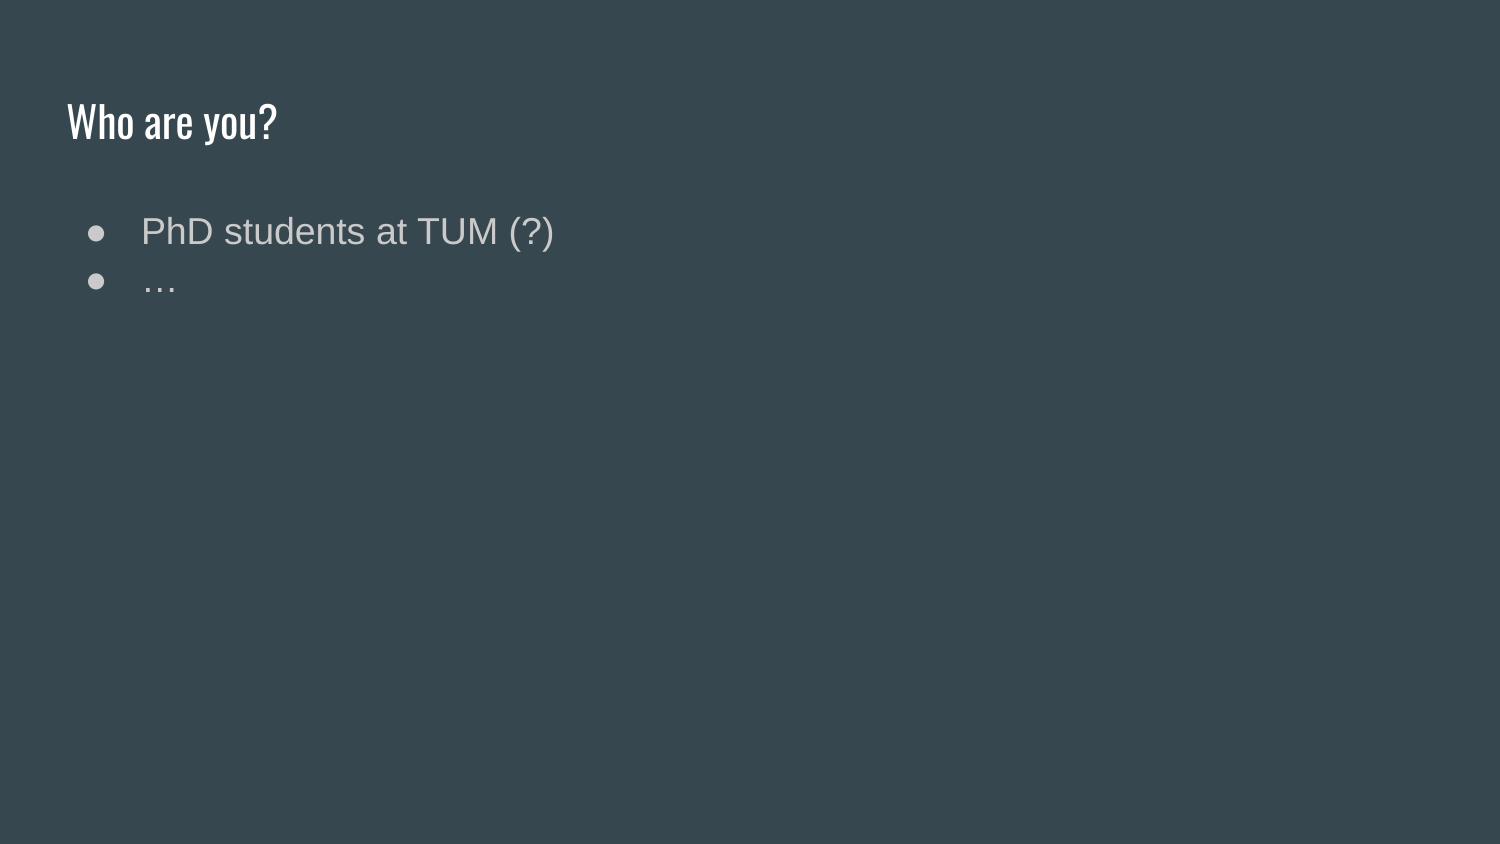

# Who are you?
PhD students at TUM (?)
…